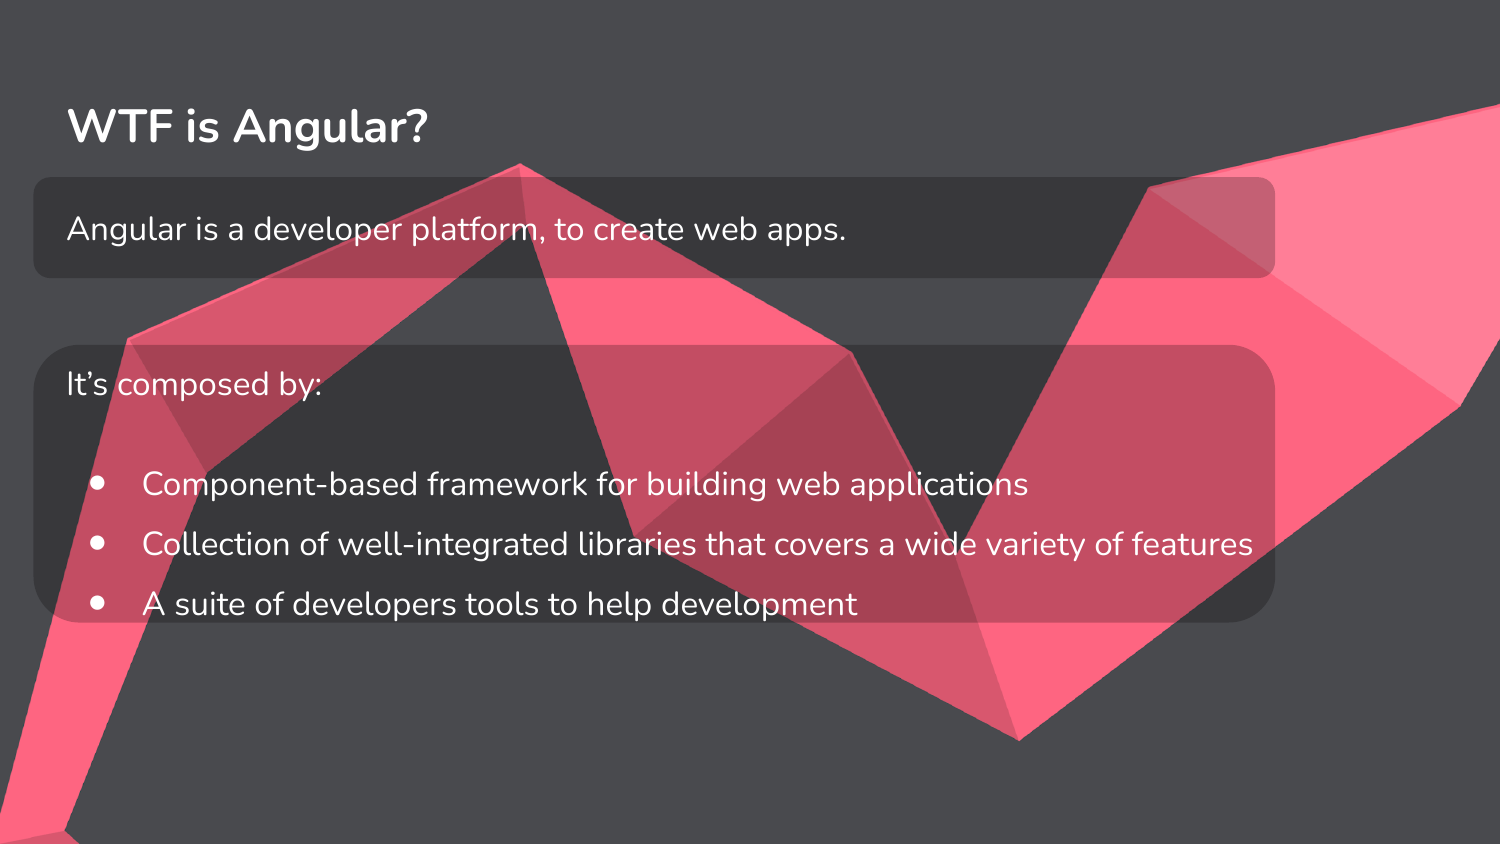

# WTF is Angular?

Angular is a developer platform, to create web apps.

It’s composed by:

Component-based framework for building web applications
Collection of well-integrated libraries that covers a wide variety of features
A suite of developers tools to help development